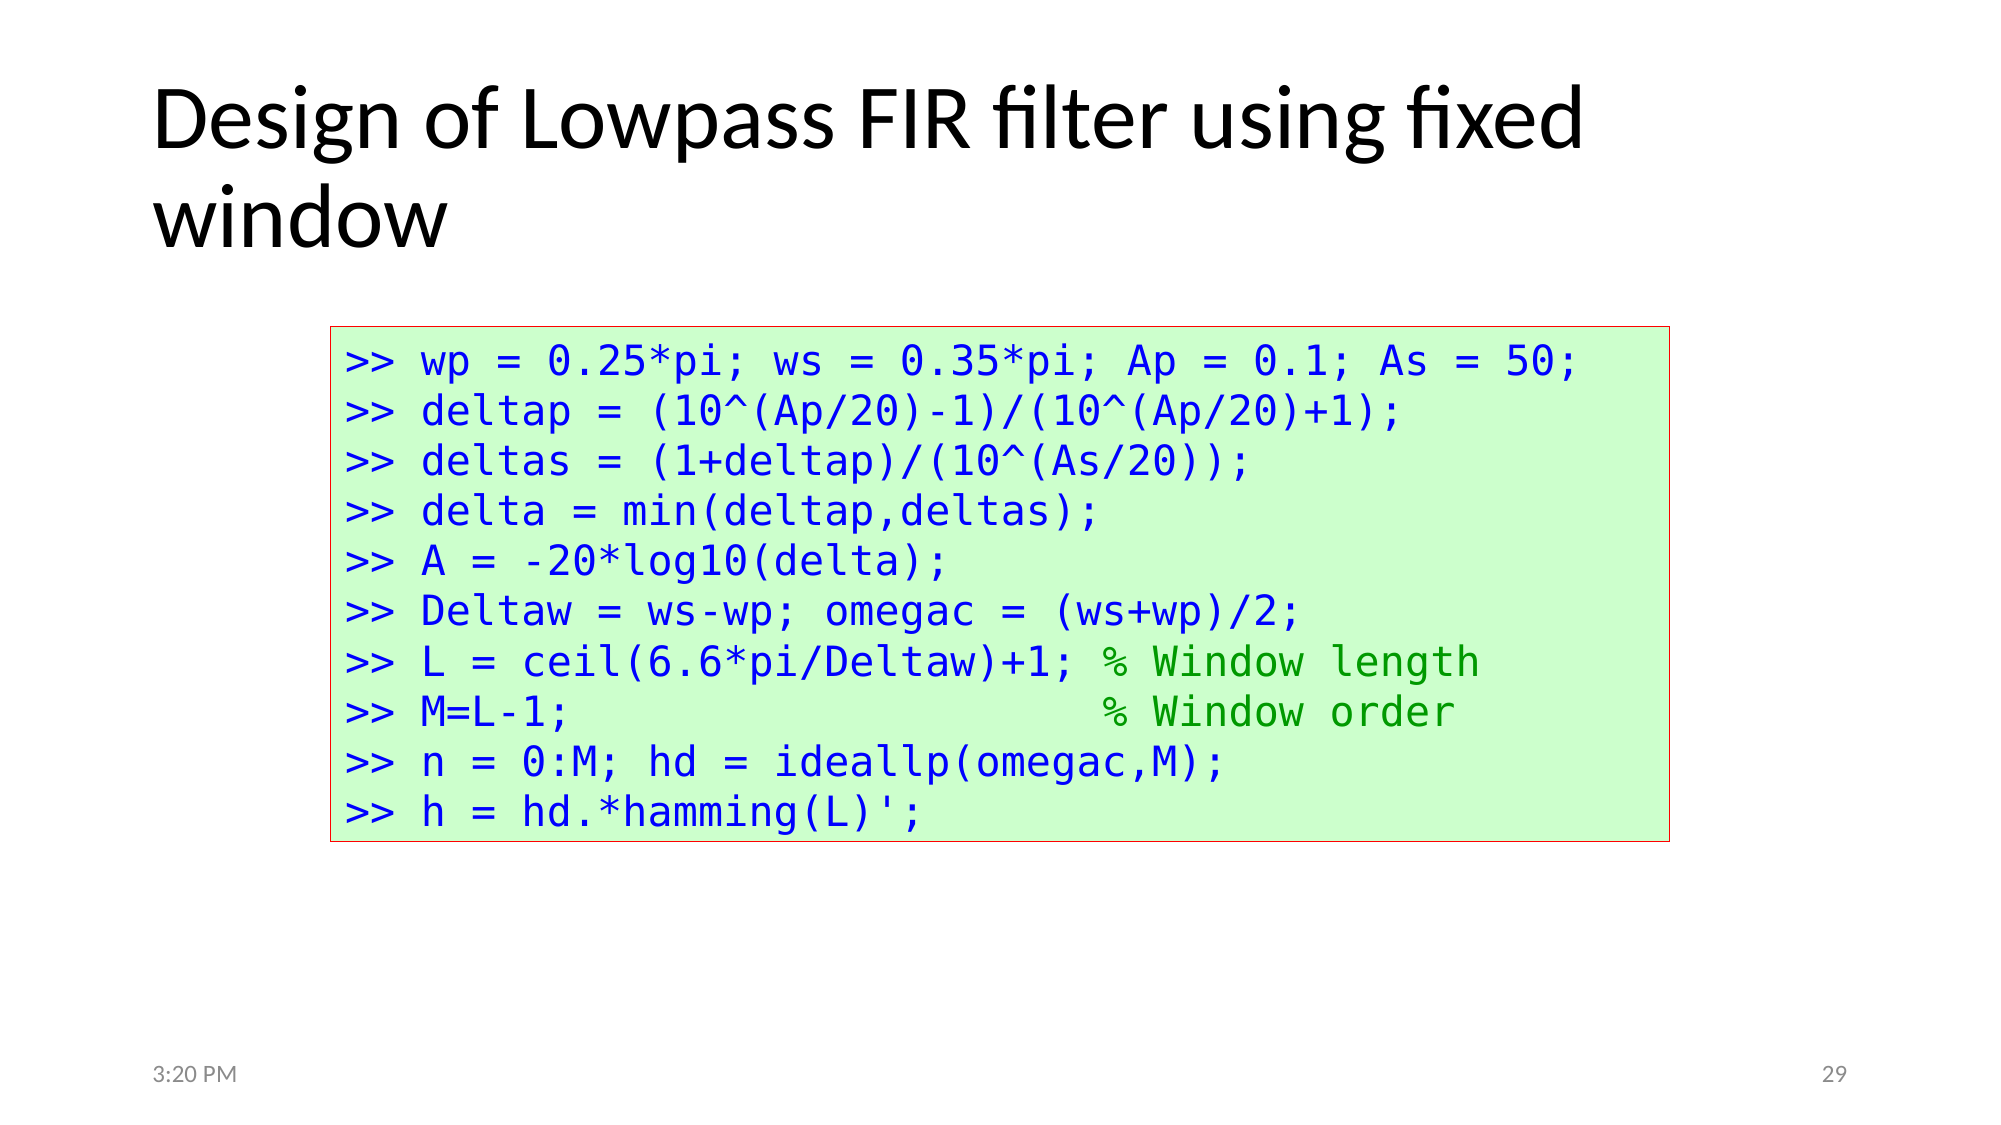

# Design of Lowpass FIR filter using fixed window

>> wp = 0.25*pi; ws = 0.35*pi; Ap = 0.1; As = 50;
>> deltap = (10^(Ap/20)-1)/(10^(Ap/20)+1);
>> deltas = (1+deltap)/(10^(As/20));
>> delta = min(deltap,deltas);
>> A = -20*log10(delta);
>> Deltaw = ws-wp; omegac = (ws+wp)/2;
>> L = ceil(6.6*pi/Deltaw)+1; % Window length
>> M=L-1;                     % Window order
>> n = 0:M; hd = ideallp(omegac,M);
>> h = hd.*hamming(L)';
3:20 PM
29